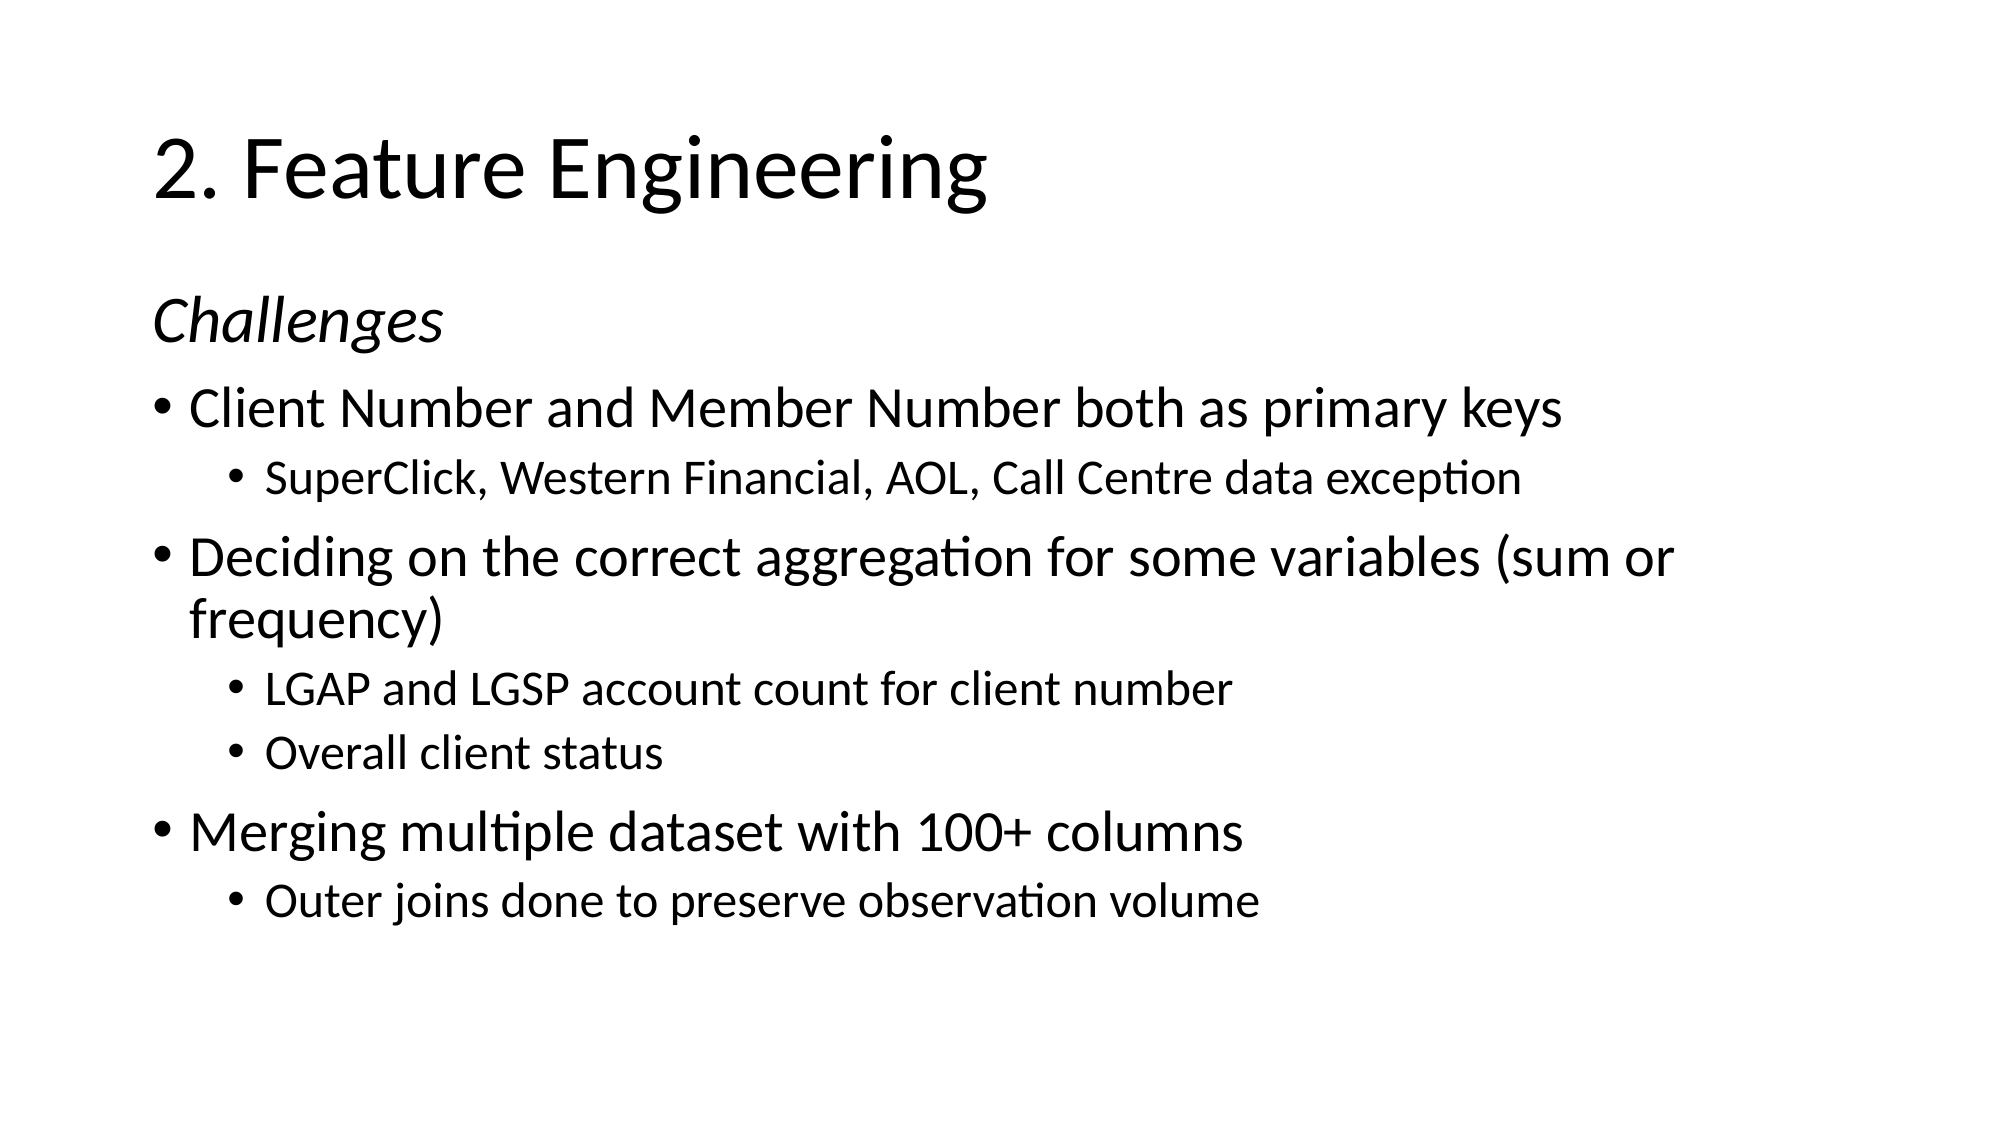

# 2. Feature Engineering
Challenges
Client Number and Member Number both as primary keys
SuperClick, Western Financial, AOL, Call Centre data exception
Deciding on the correct aggregation for some variables (sum or frequency)
LGAP and LGSP account count for client number
Overall client status
Merging multiple dataset with 100+ columns
Outer joins done to preserve observation volume